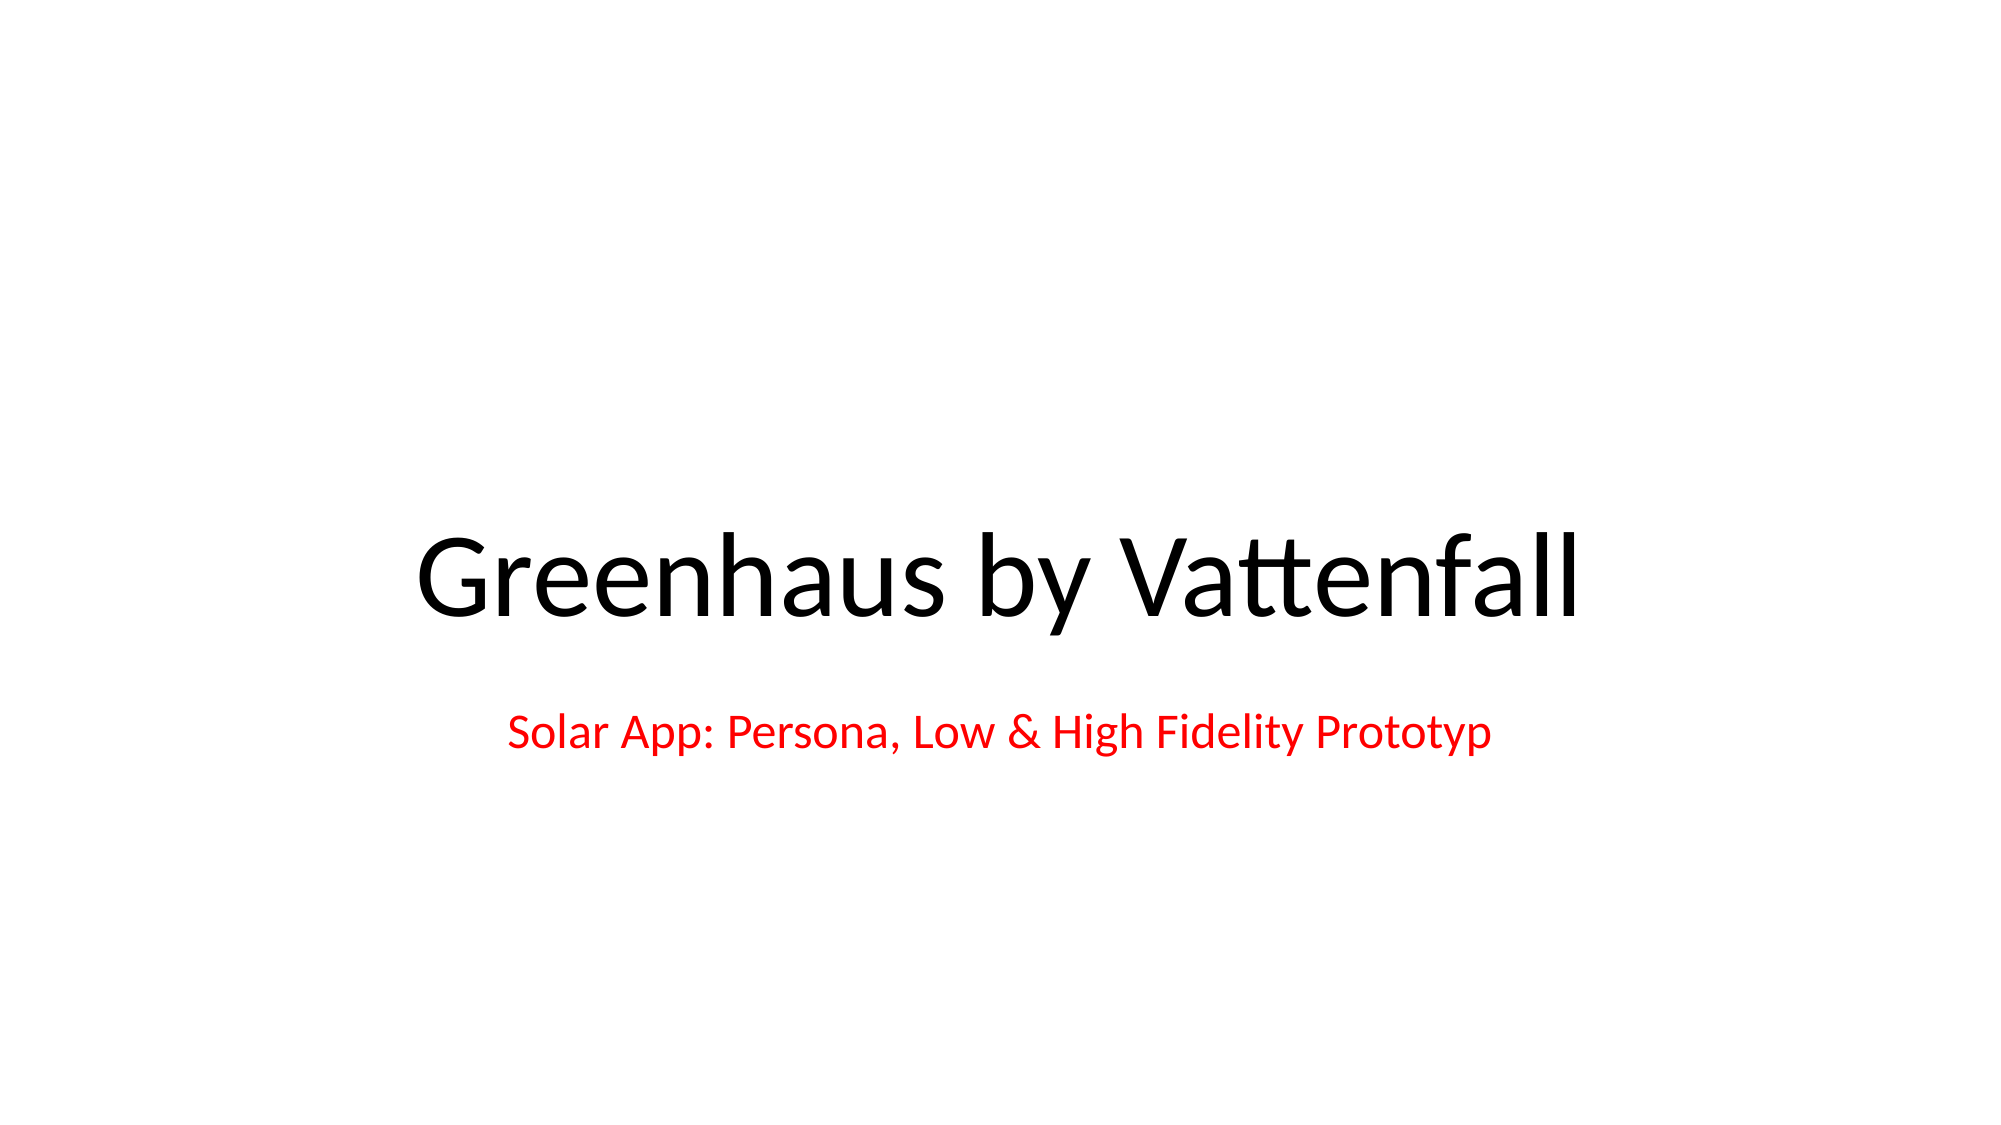

# Greenhaus by Vattenfall
Solar App: Persona, Low & High Fidelity Prototyp